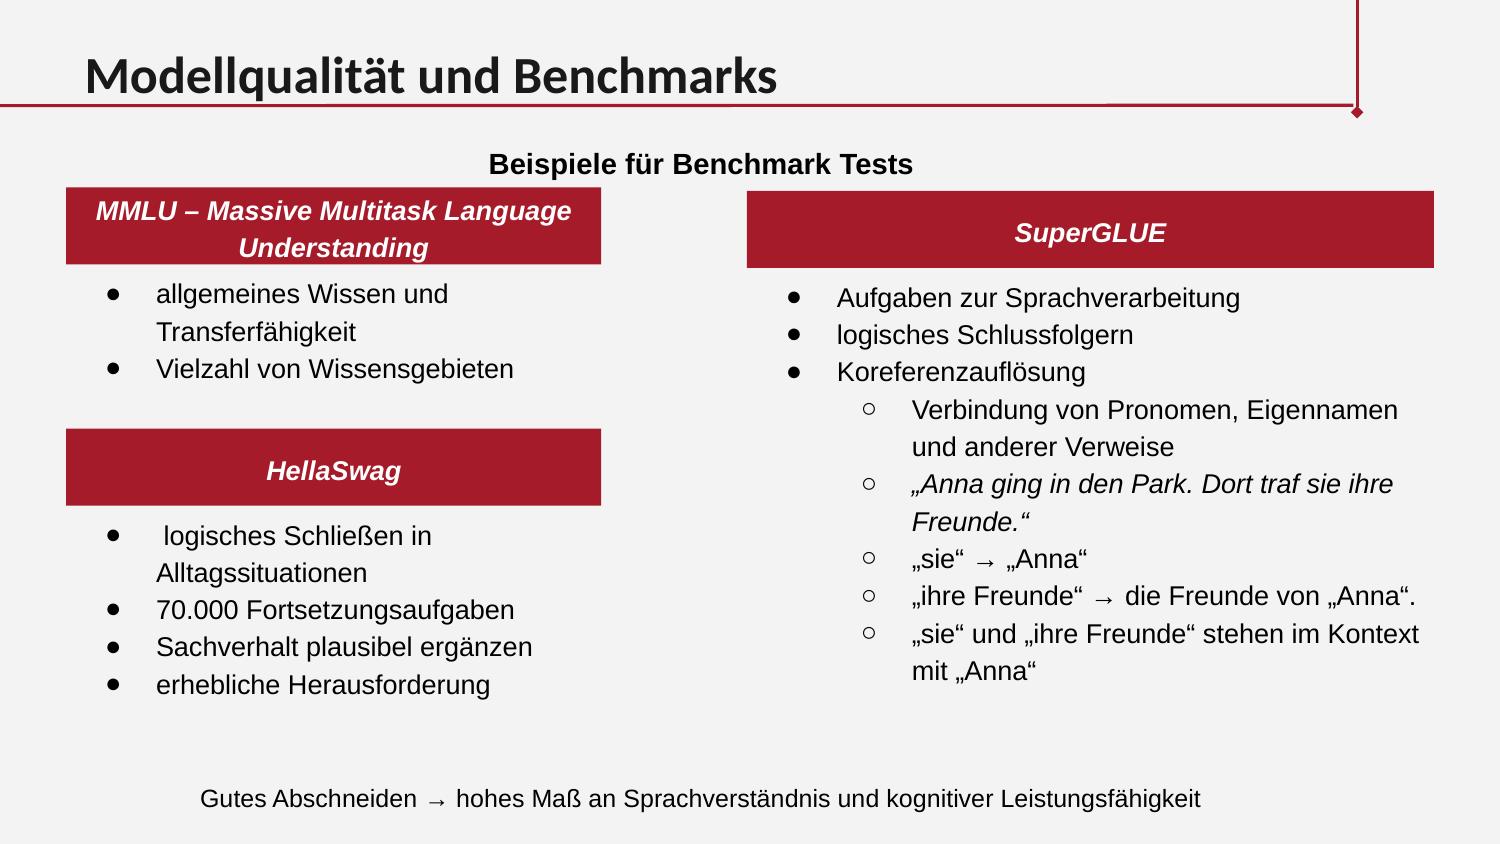

Modellqualität und Benchmarks
Beispiele für Benchmark Tests
MMLU – Massive Multitask Language Understanding
SuperGLUE
allgemeines Wissen und Transferfähigkeit
Vielzahl von Wissensgebieten
Aufgaben zur Sprachverarbeitung
logisches Schlussfolgern
Koreferenzauflösung
Verbindung von Pronomen, Eigennamen und anderer Verweise
„Anna ging in den Park. Dort traf sie ihre Freunde.“
„sie“ → „Anna“
„ihre Freunde“ → die Freunde von „Anna“.
„sie“ und „ihre Freunde“ stehen im Kontext mit „Anna“
HellaSwag
 logisches Schließen in Alltagssituationen
70.000 Fortsetzungsaufgaben
Sachverhalt plausibel ergänzen
erhebliche Herausforderung
Gutes Abschneiden → hohes Maß an Sprachverständnis und kognitiver Leistungsfähigkeit